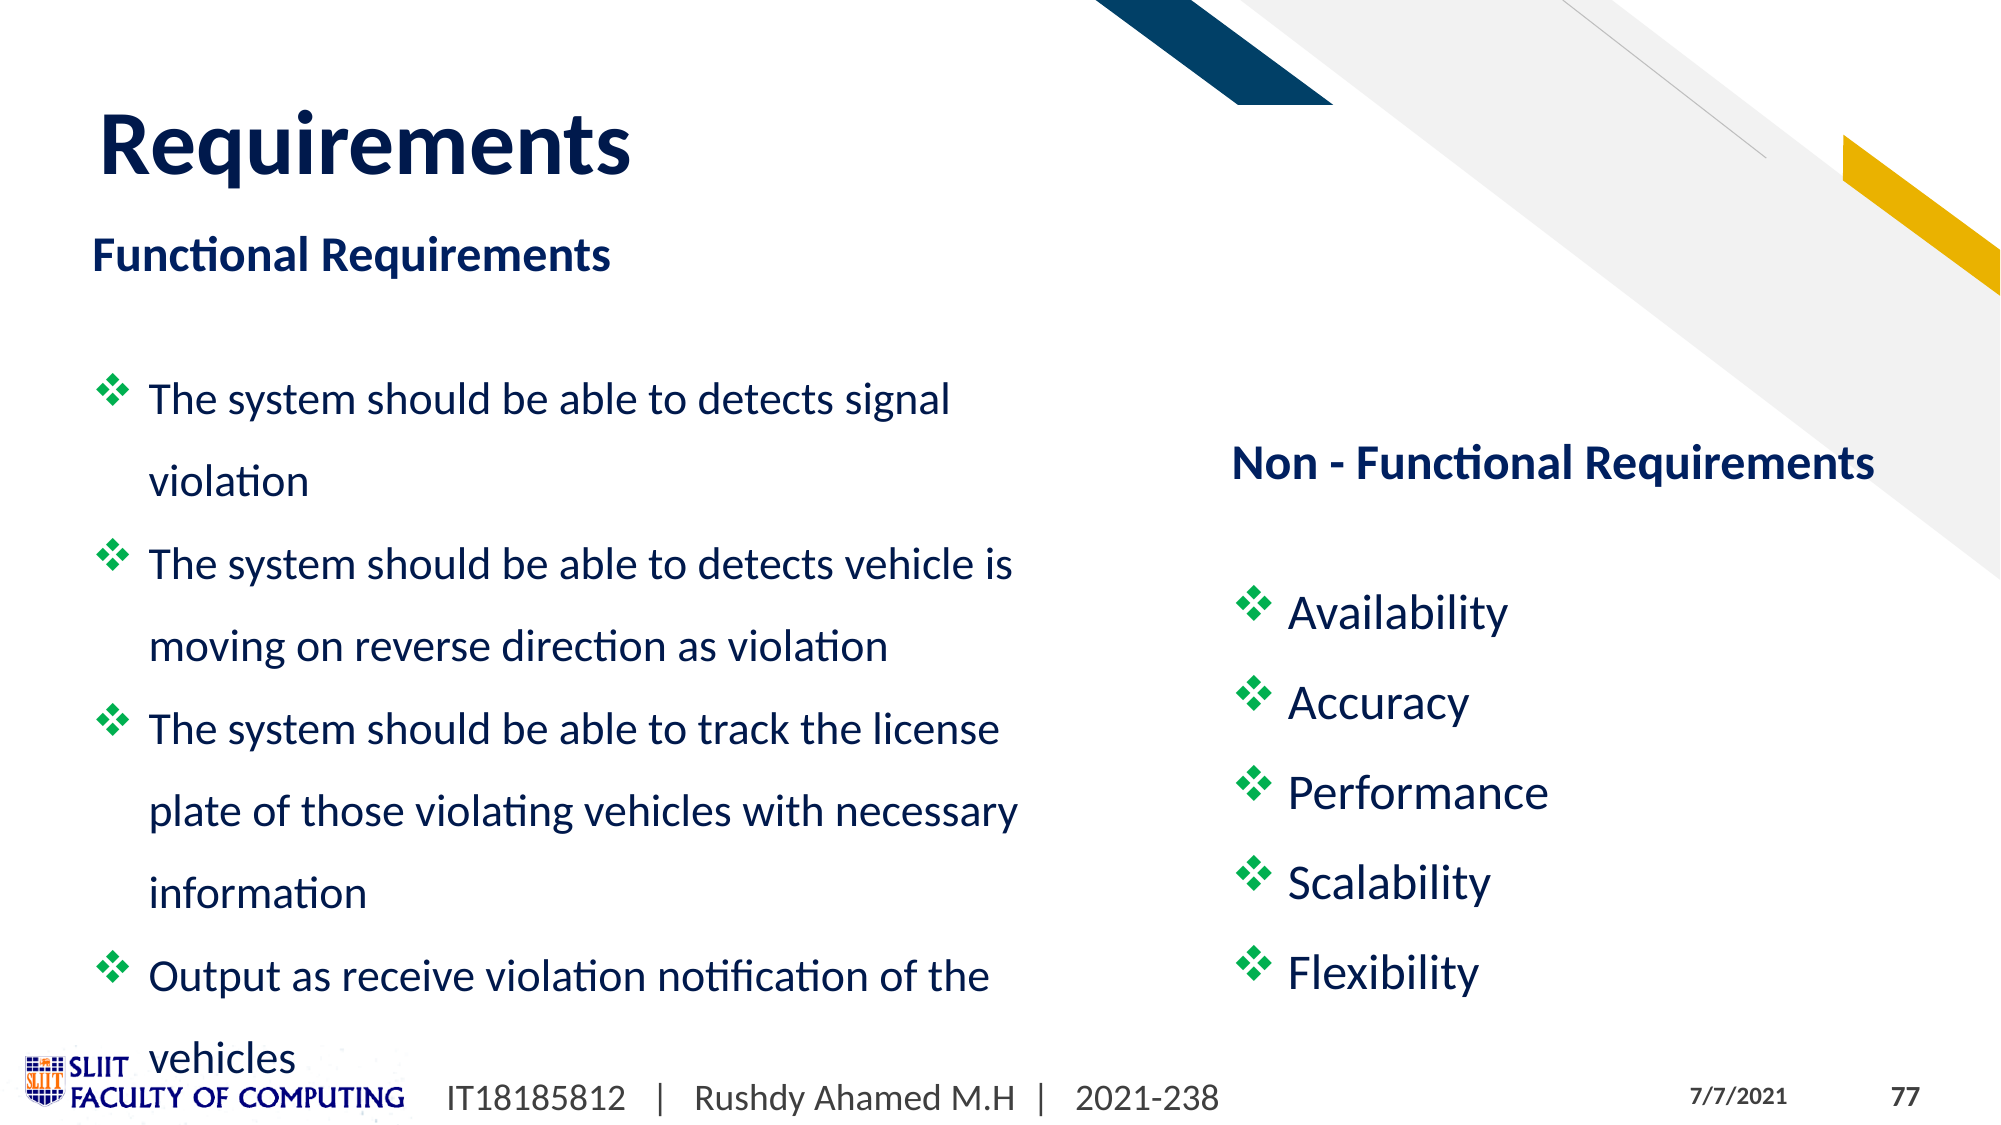

# Requirements
Functional Requirements

The system should be able to detects signal violation
The system should be able to detects vehicle is moving on reverse direction as violation
The system should be able to track the license plate of those violating vehicles with necessary information
Output as receive violation notification of the vehicles

Non - Functional Requirements

Availability
Accuracy
Performance
Scalability
Flexibility
IT18185812   |   Rushdy Ahamed M.H  |   2021-238